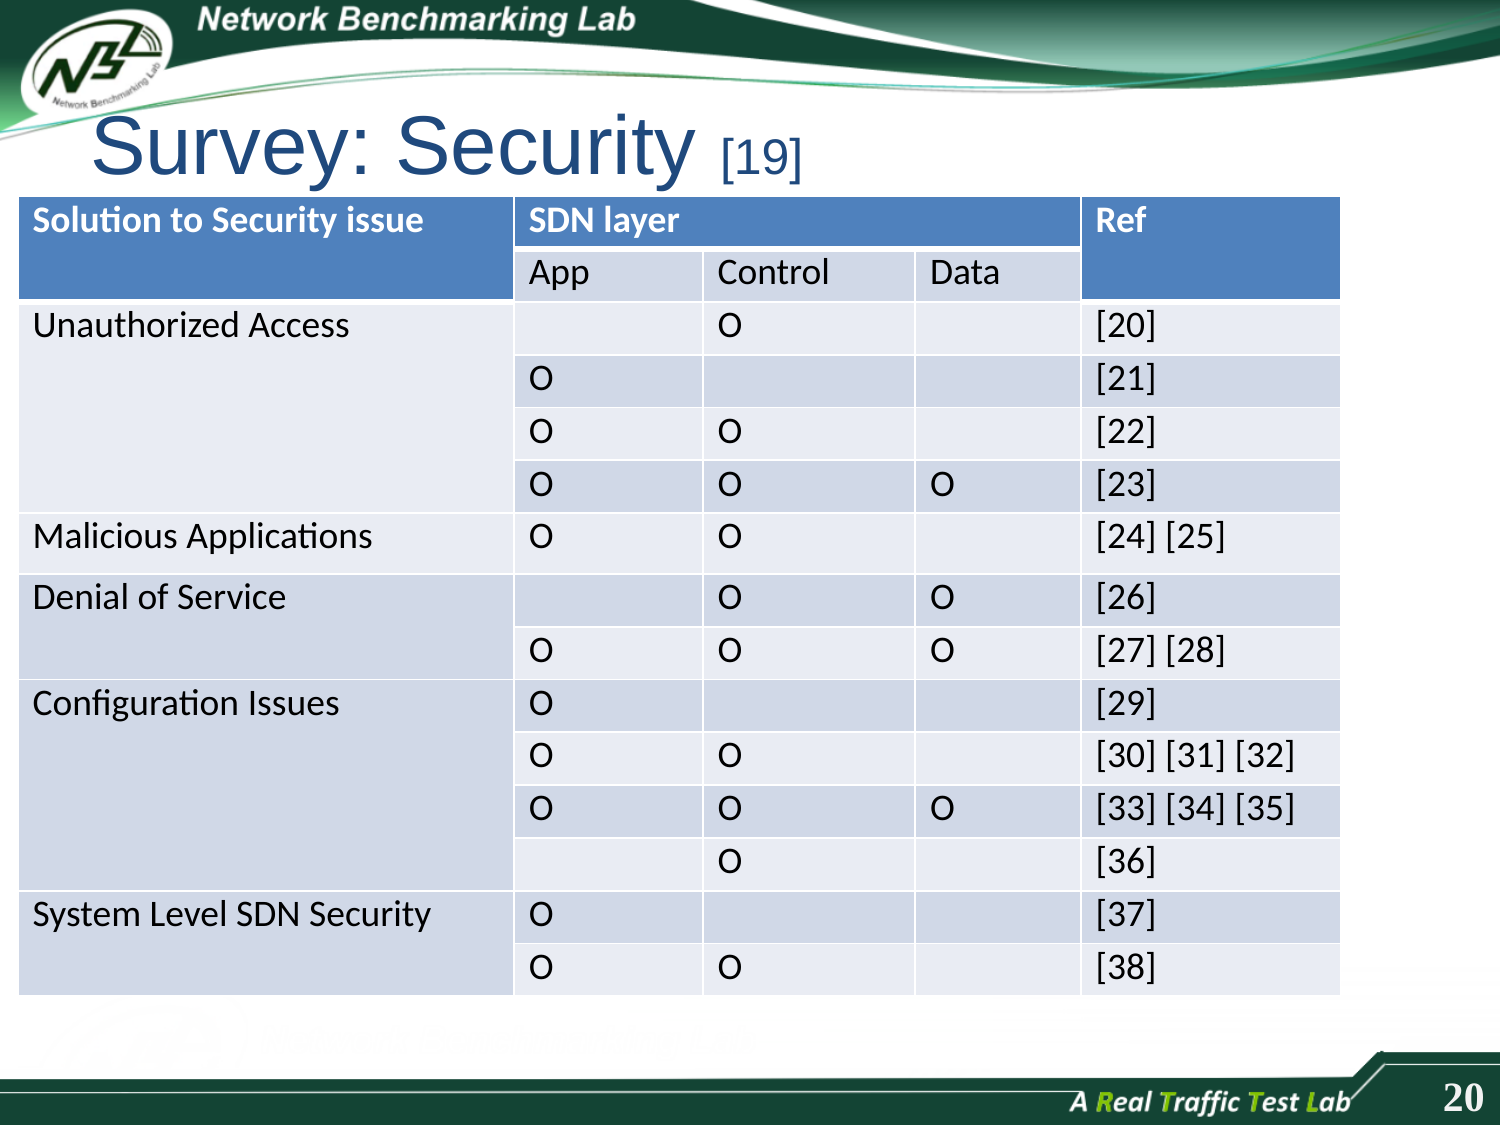

# Survey: Security [19]
| Solution to Security issue | SDN layer |  |  | Ref |
| --- | --- | --- | --- | --- |
|  | App | Control | Data |  |
| Unauthorized Access |  | O |  | [20] |
|  | O |  |  | [21] |
|  | O | O |  | [22] |
|  | O | O | O | [23] |
| Malicious Applications | O | O |  | [24] [25] |
| Denial of Service |  | O | O | [26] |
|  | O | O | O | [27] [28] |
| Conﬁguration Issues | O |  |  | [29] |
|  | O | O |  | [30] [31] [32] |
|  | O | O | O | [33] [34] [35] |
|  |  | O |  | [36] |
| System Level SDN Security | O |  |  | [37] |
|  | O | O |  | [38] |
20